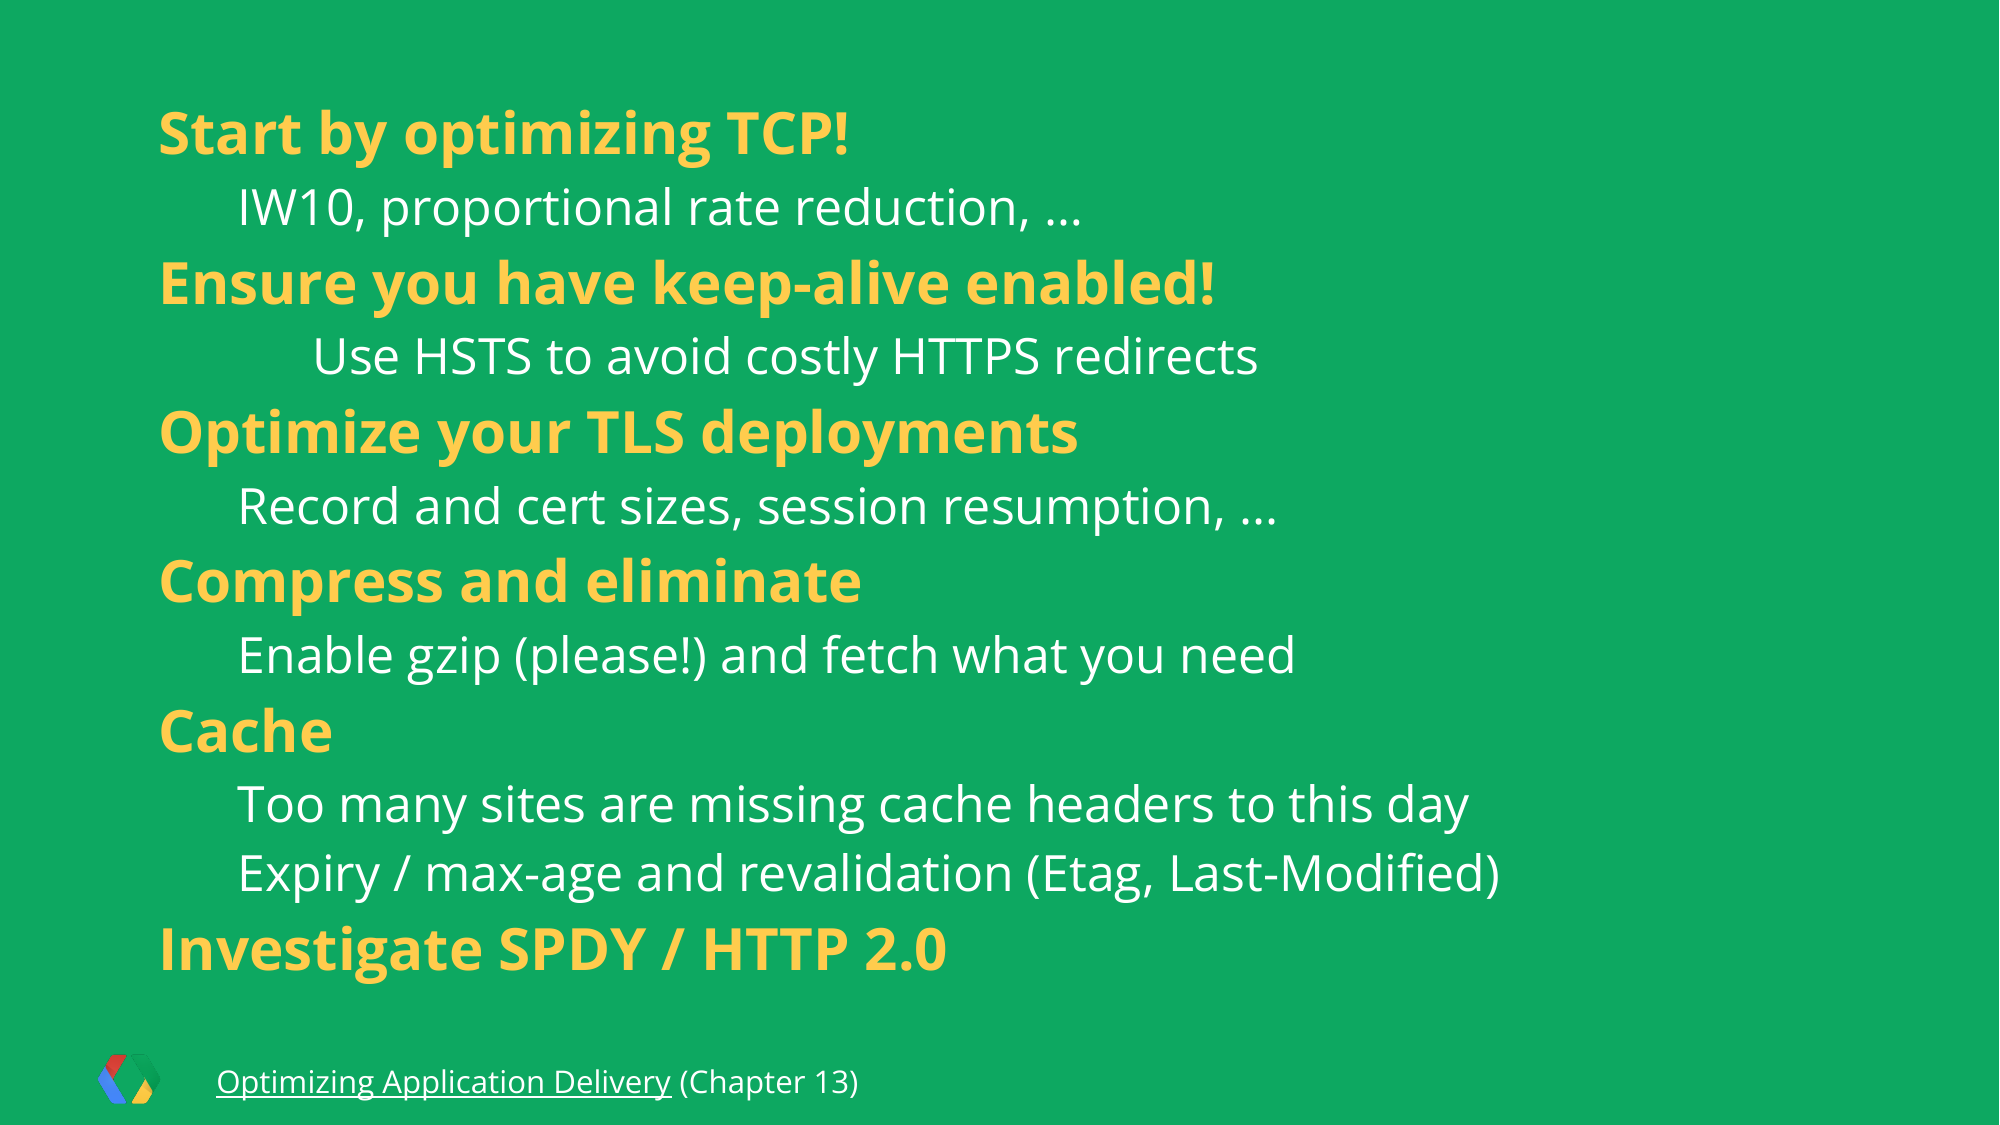

Start by optimizing TCP!
IW10, proportional rate reduction, …
Ensure you have keep-alive enabled!
Use HSTS to avoid costly HTTPS redirects
Optimize your TLS deployments
Record and cert sizes, session resumption, ...
Compress and eliminate
Enable gzip (please!) and fetch what you need
Cache
Too many sites are missing cache headers to this day
Expiry / max-age and revalidation (Etag, Last-Modified)
Investigate SPDY / HTTP 2.0
Optimizing Application Delivery (Chapter 13)